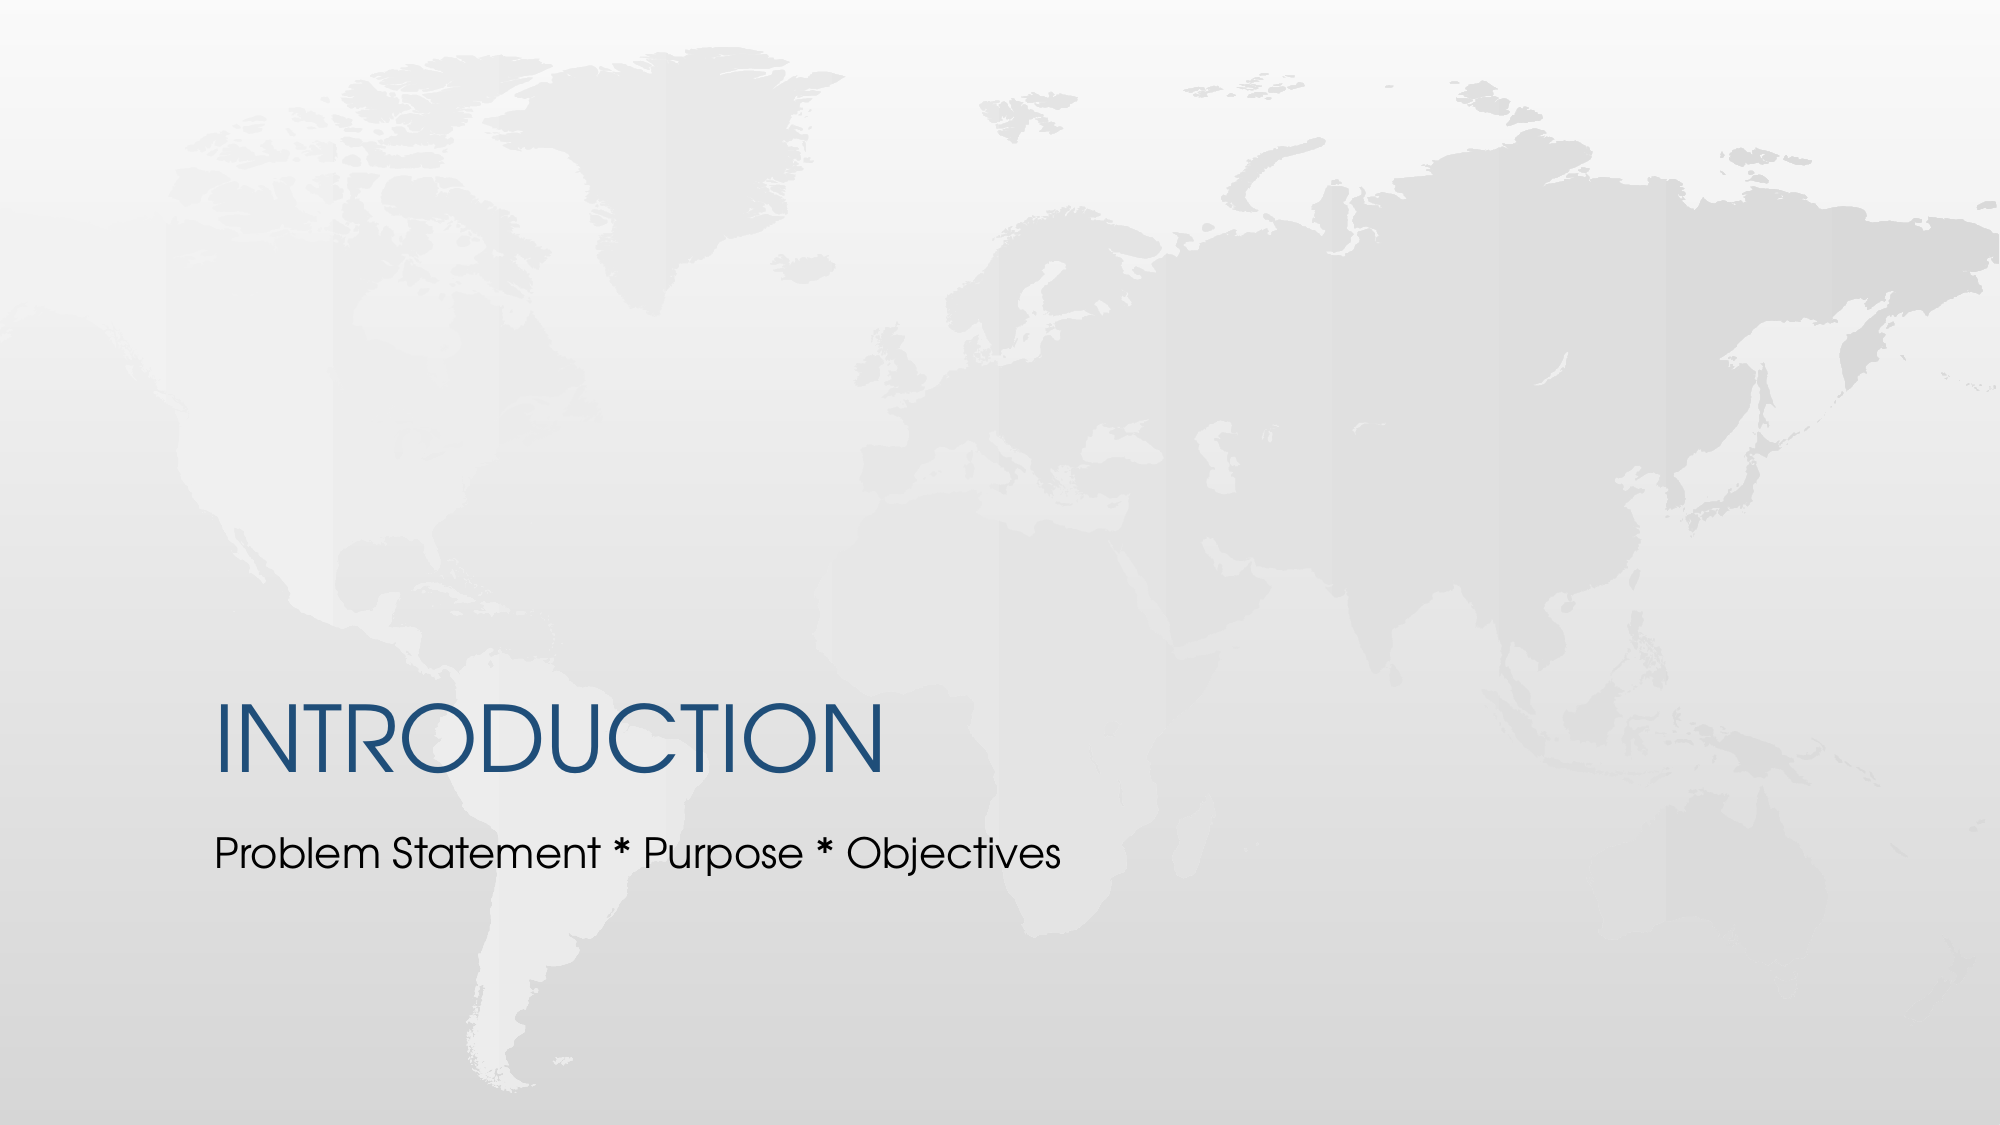

# Introduction
Problem Statement * Purpose * Objectives